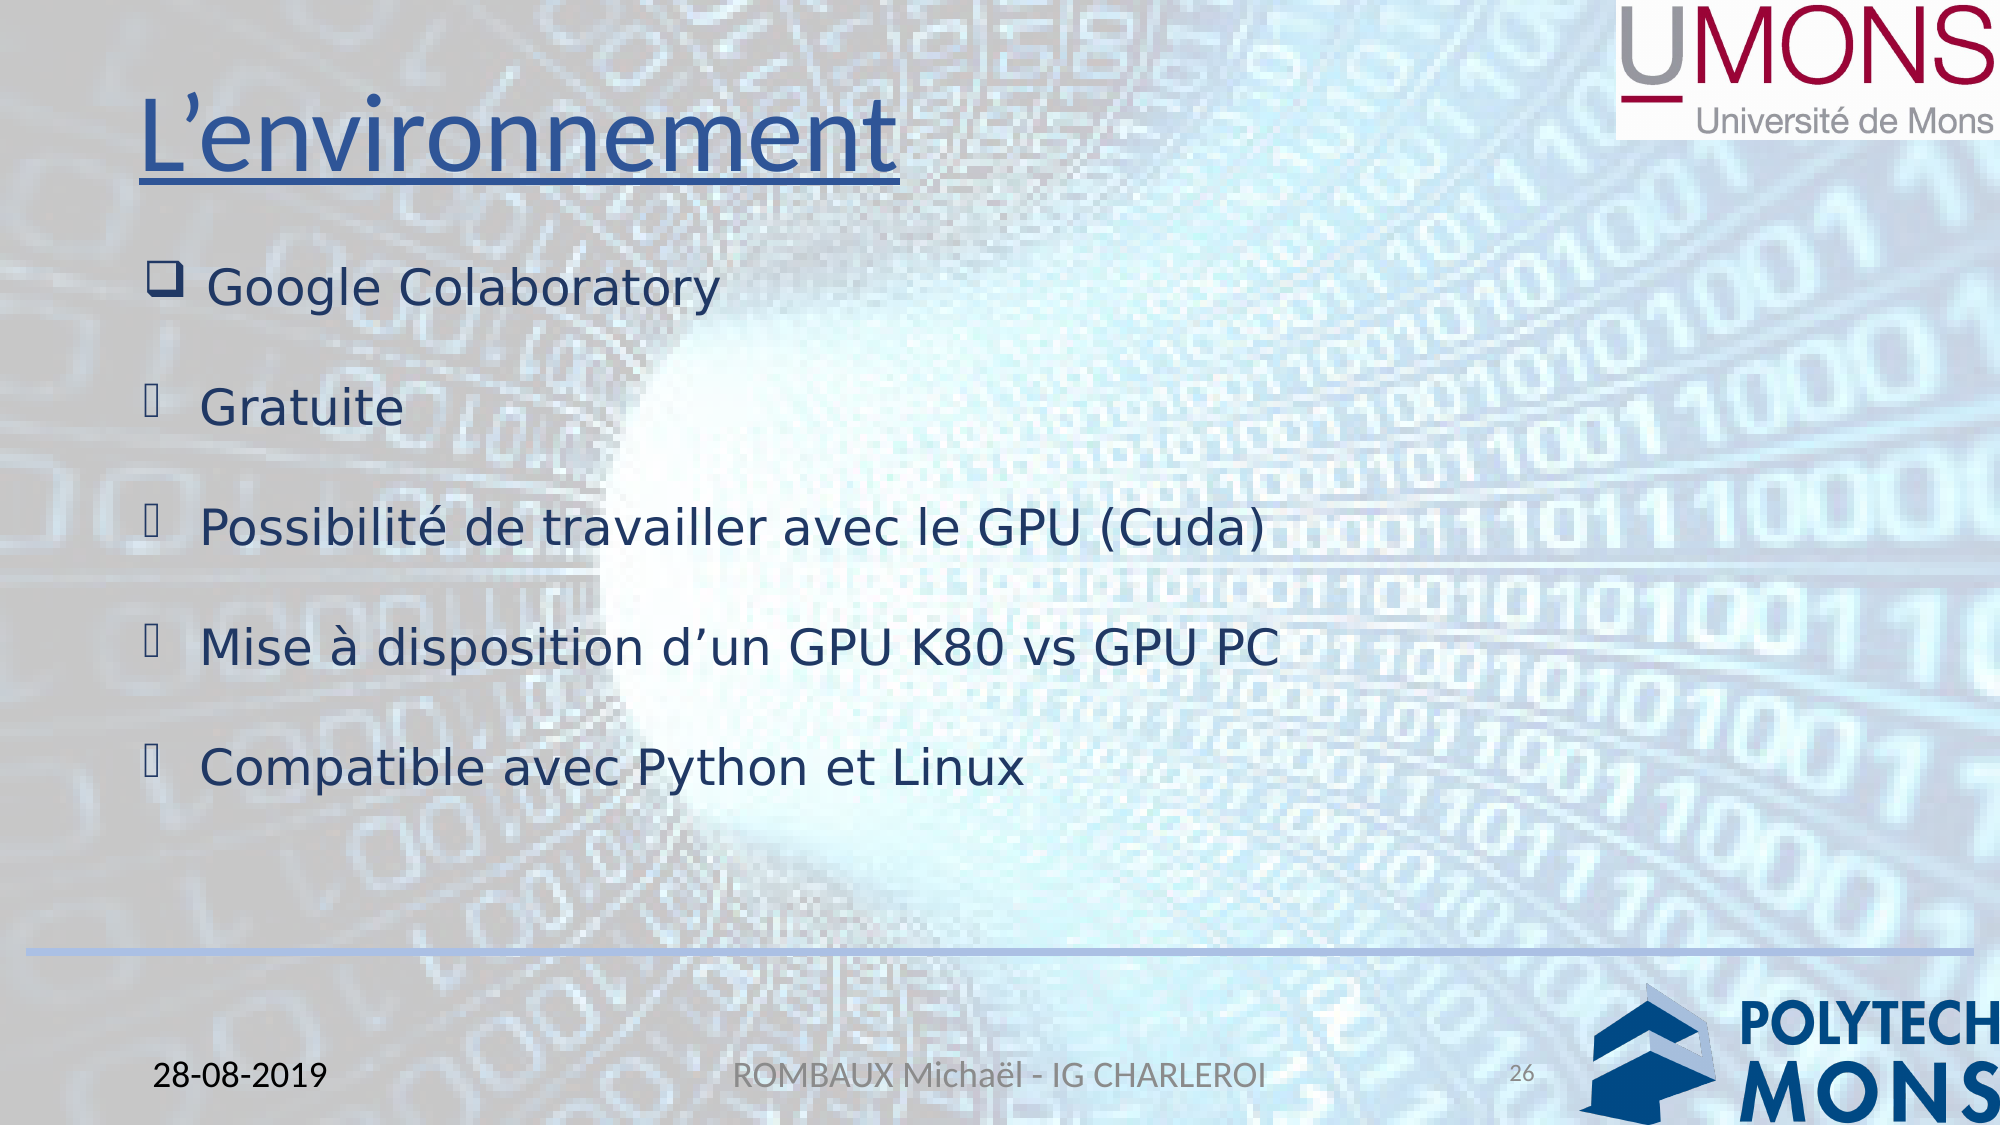

# L’environnement
 Google Colaboratory

Gratuite

Possibilité de travailler avec le GPU (Cuda)

Mise à disposition d’un GPU K80 vs GPU PC

Compatible avec Python et Linux

26
28-08-2019
ROMBAUX Michaël - IG CHARLEROI